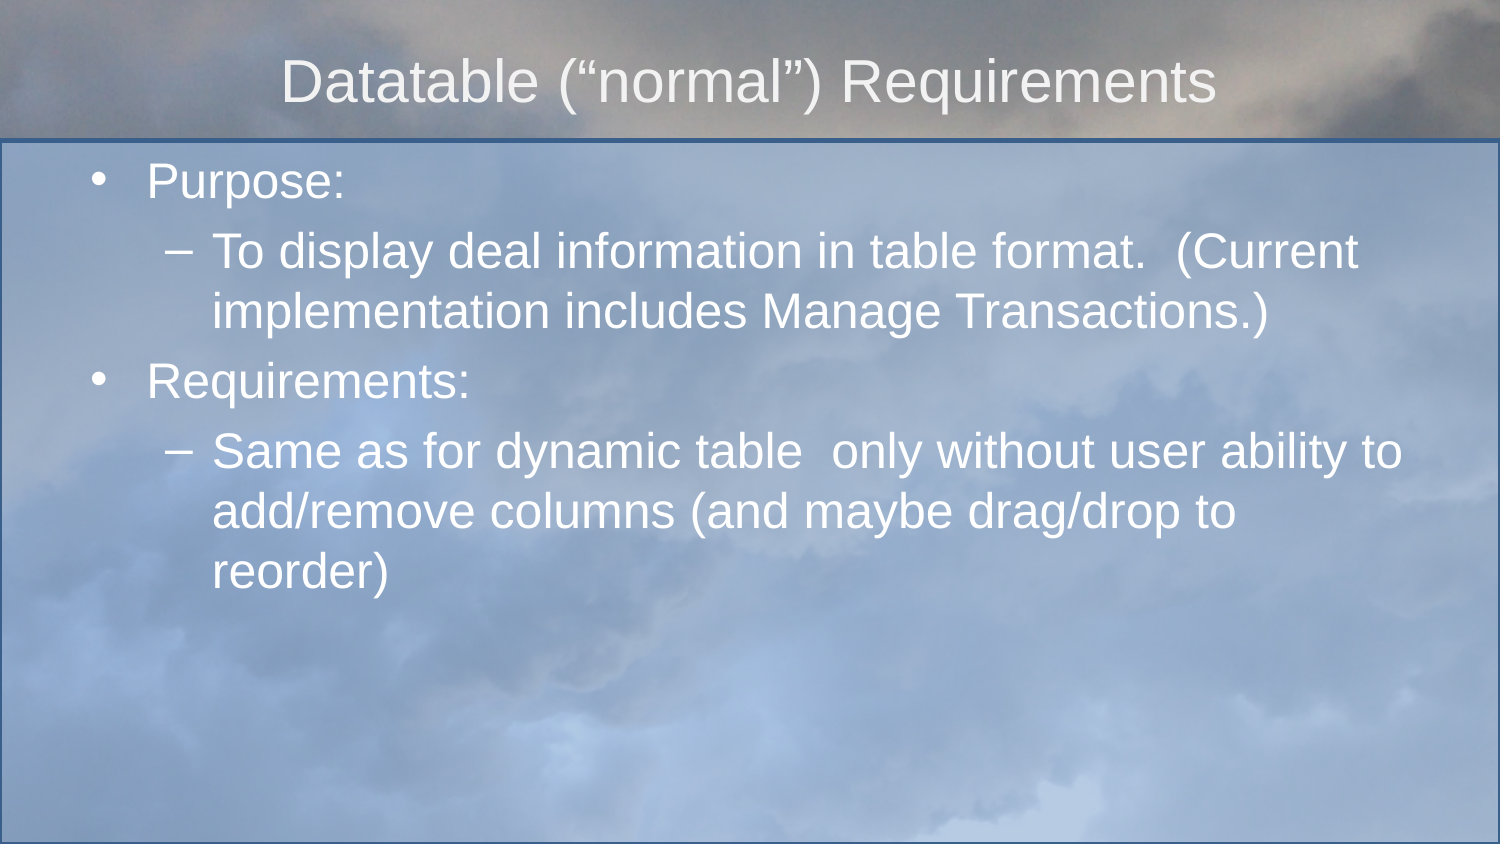

# Datatable (“normal”) Requirements
Purpose:
To display deal information in table format.  (Current implementation includes Manage Transactions.)
Requirements:
Same as for dynamic table  only without user ability to add/remove columns (and maybe drag/drop to reorder)